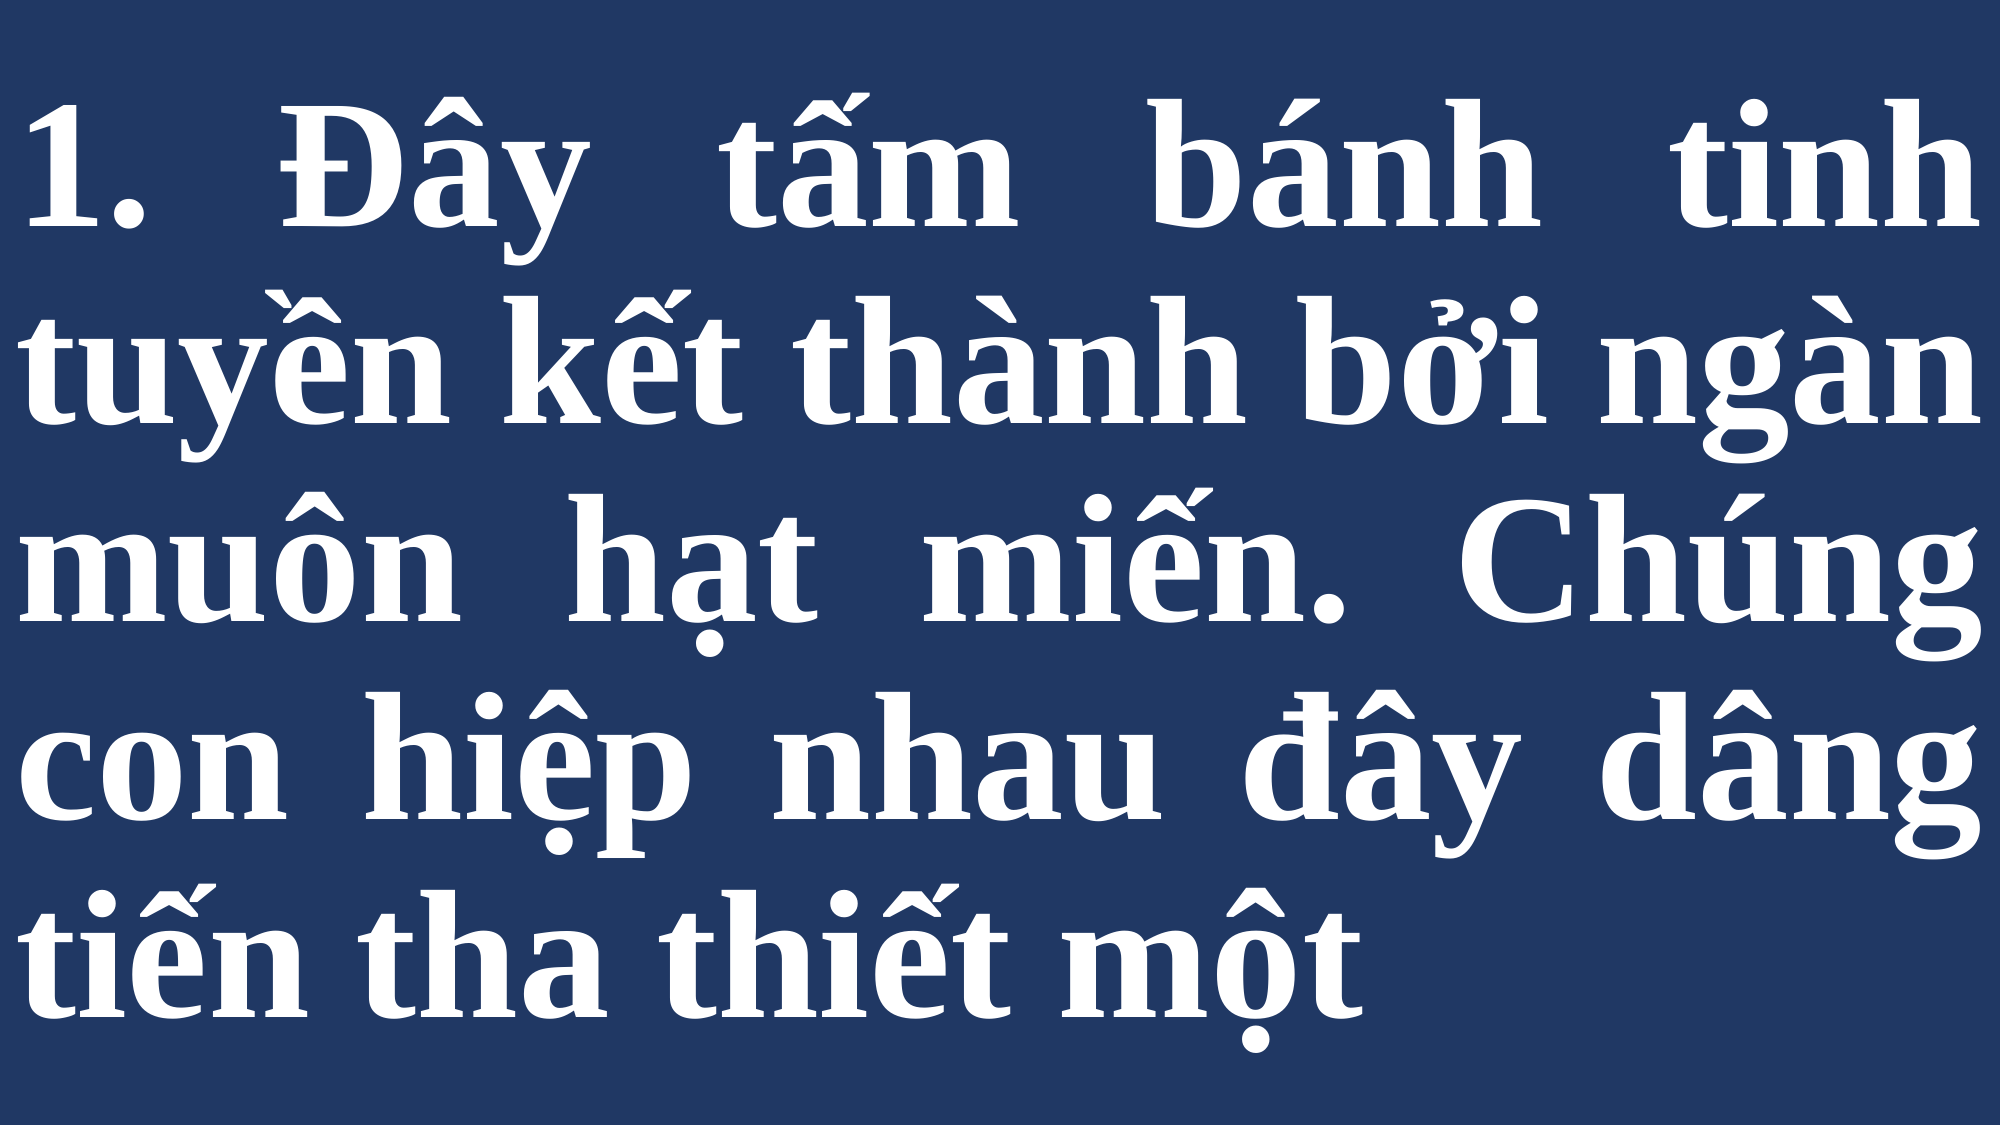

# 1. Đây tấm bánh tinh tuyền kết thành bởi ngàn muôn hạt miến. Chúng con hiệp nhau đây dâng tiến tha thiết một